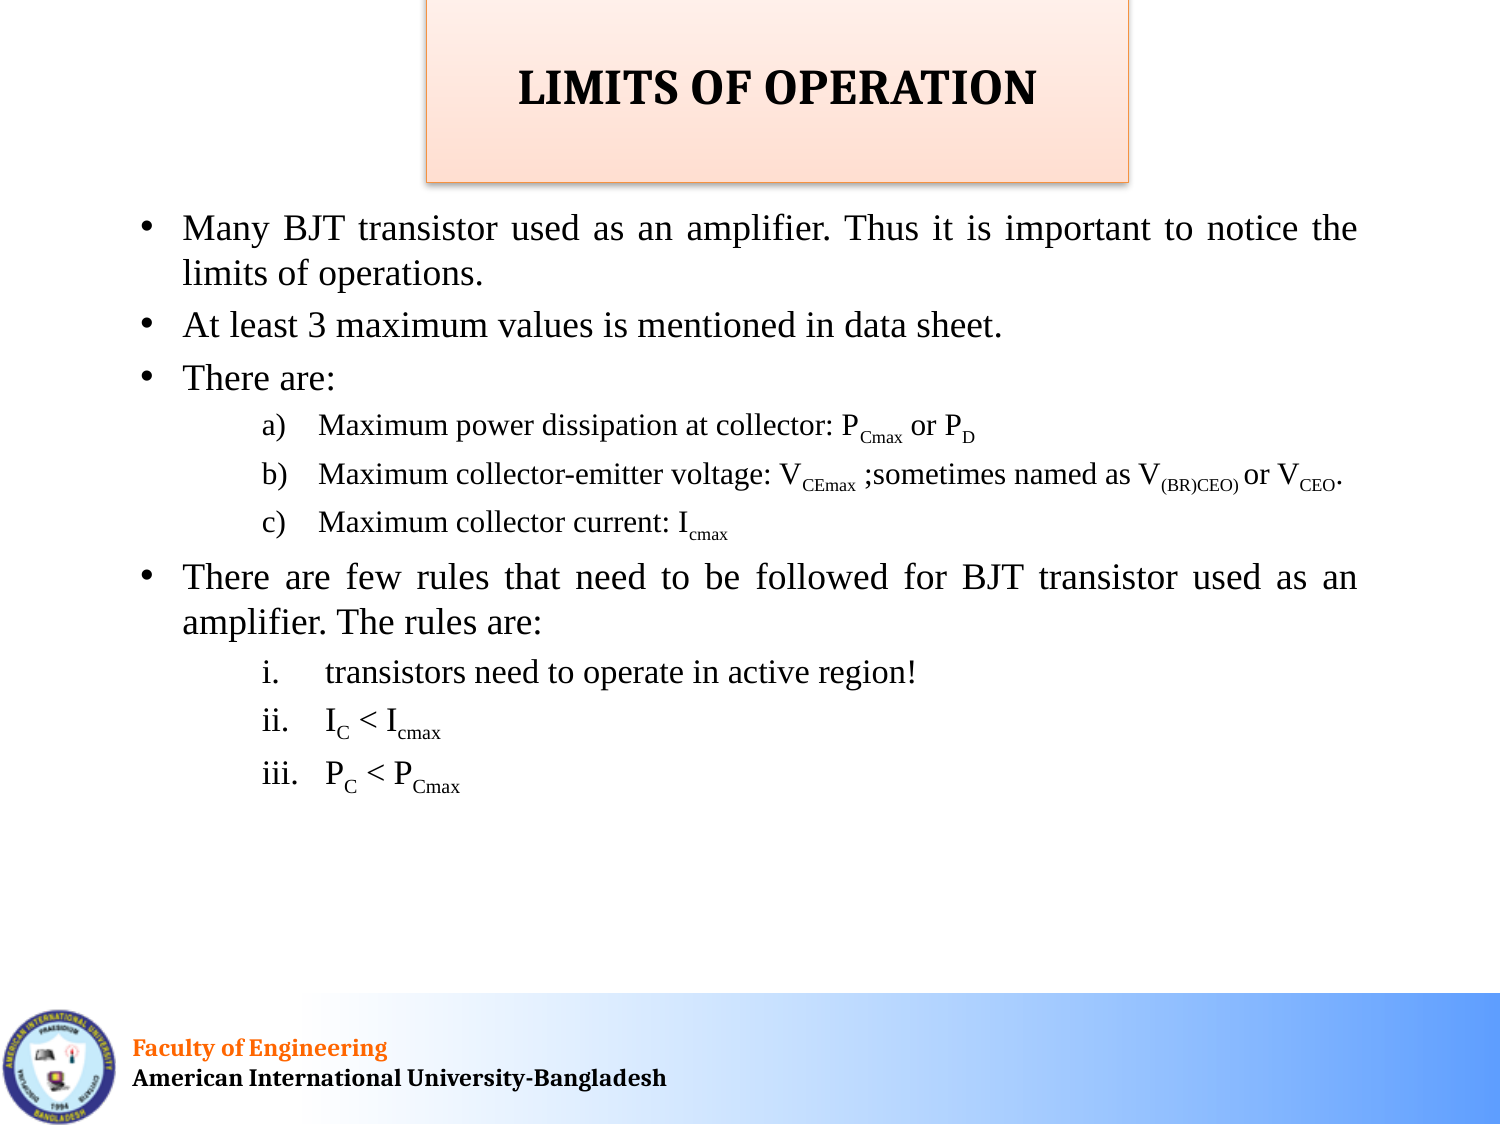

# LIMITS OF OPERATION
Many BJT transistor used as an amplifier. Thus it is important to notice the limits of operations.
At least 3 maximum values is mentioned in data sheet.
There are:
Maximum power dissipation at collector: PCmax or PD
Maximum collector-emitter voltage: VCEmax ;sometimes named as V(BR)CEO) or VCEO.
Maximum collector current: Icmax
There are few rules that need to be followed for BJT transistor used as an amplifier. The rules are:
transistors need to operate in active region!
IC < Icmax
PC < PCmax